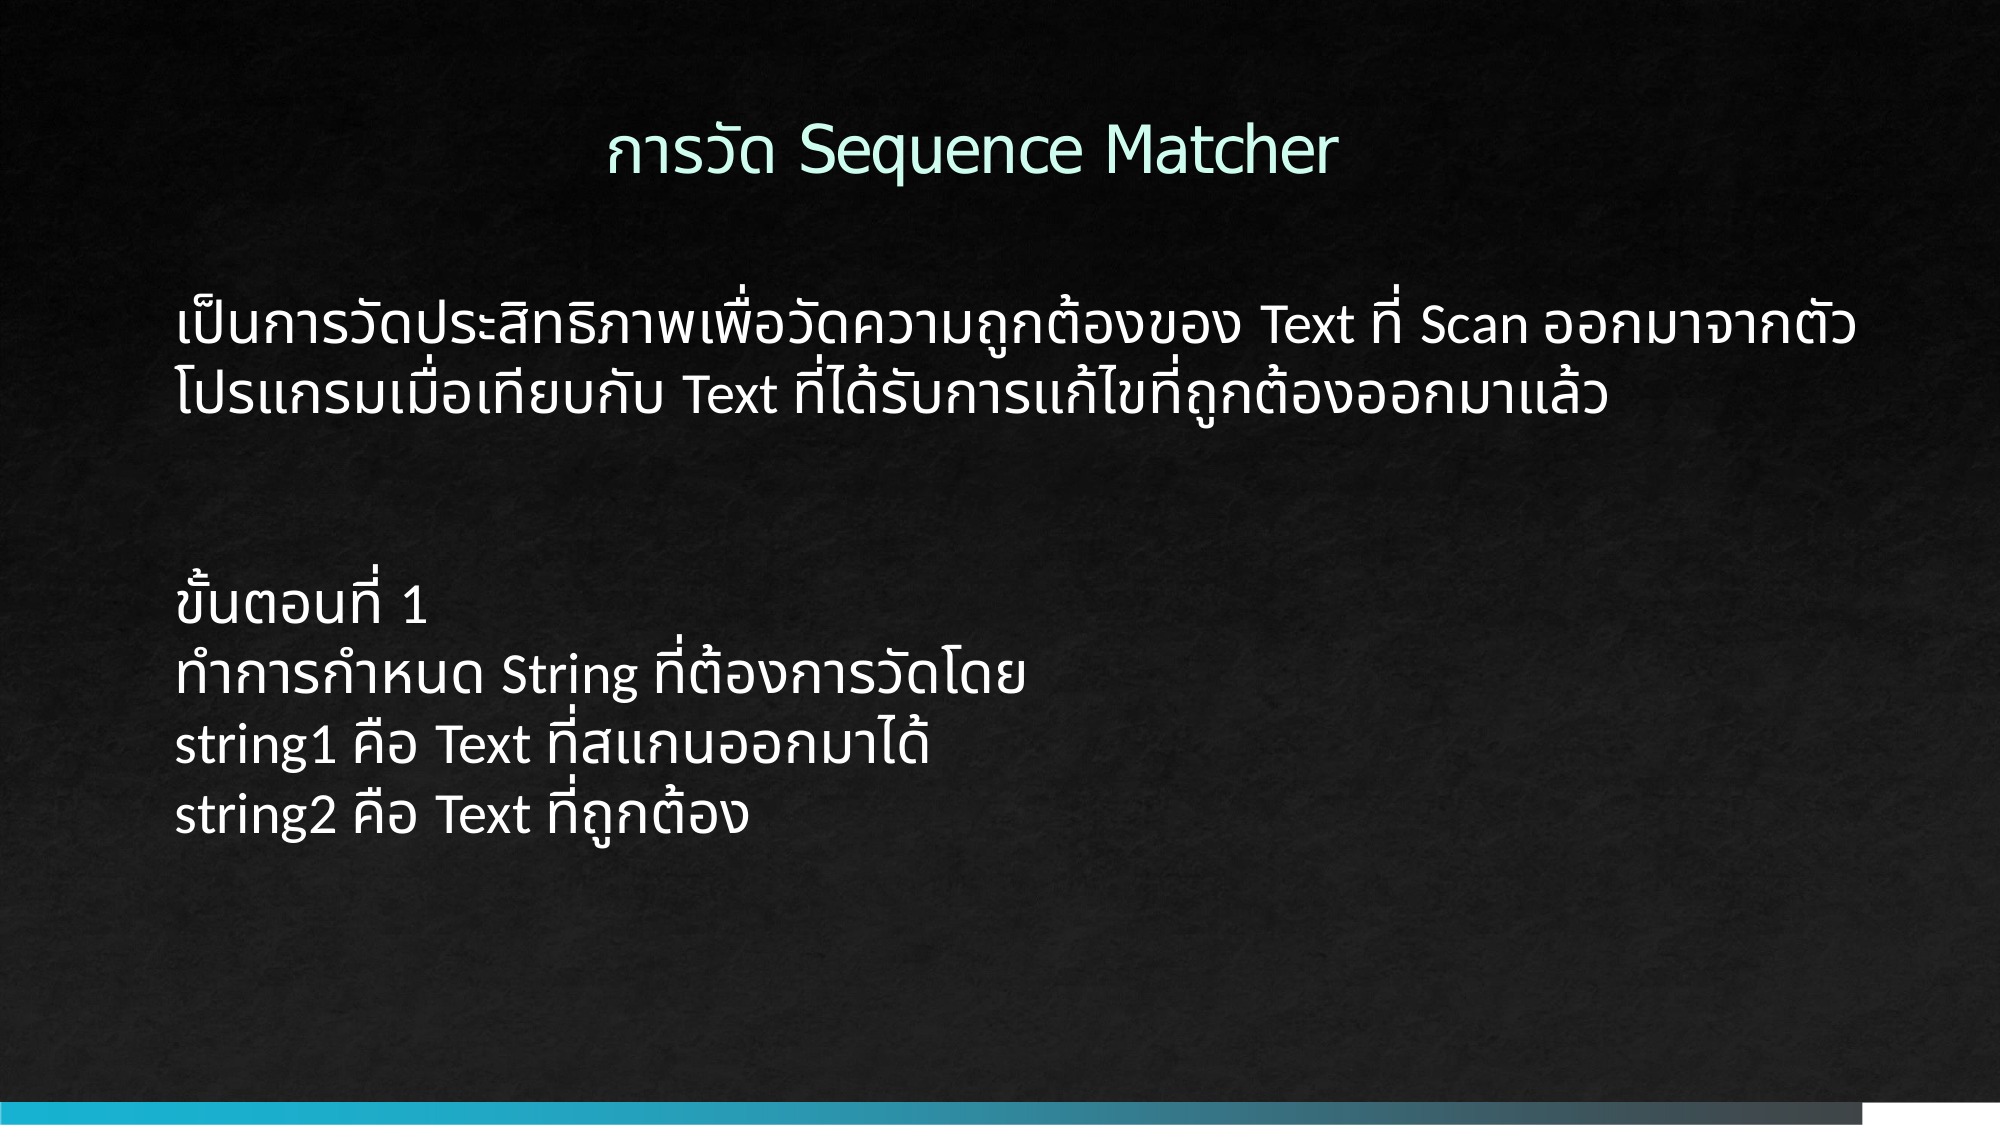

# การวัด Sequence Matcher
เป็นการวัดประสิทธิภาพเพื่อวัดความถูกต้องของ Text ที่ Scan ออกมาจากตัวโปรแกรมเมื่อเทียบกับ Text ที่ได้รับการแก้ไขที่ถูกต้องออกมาแล้ว

ขั้นตอนที่ 1
ทำการกำหนด String ที่ต้องการวัดโดย
string1 คือ Text ที่สแกนออกมาได้
string2 คือ Text ที่ถูกต้อง